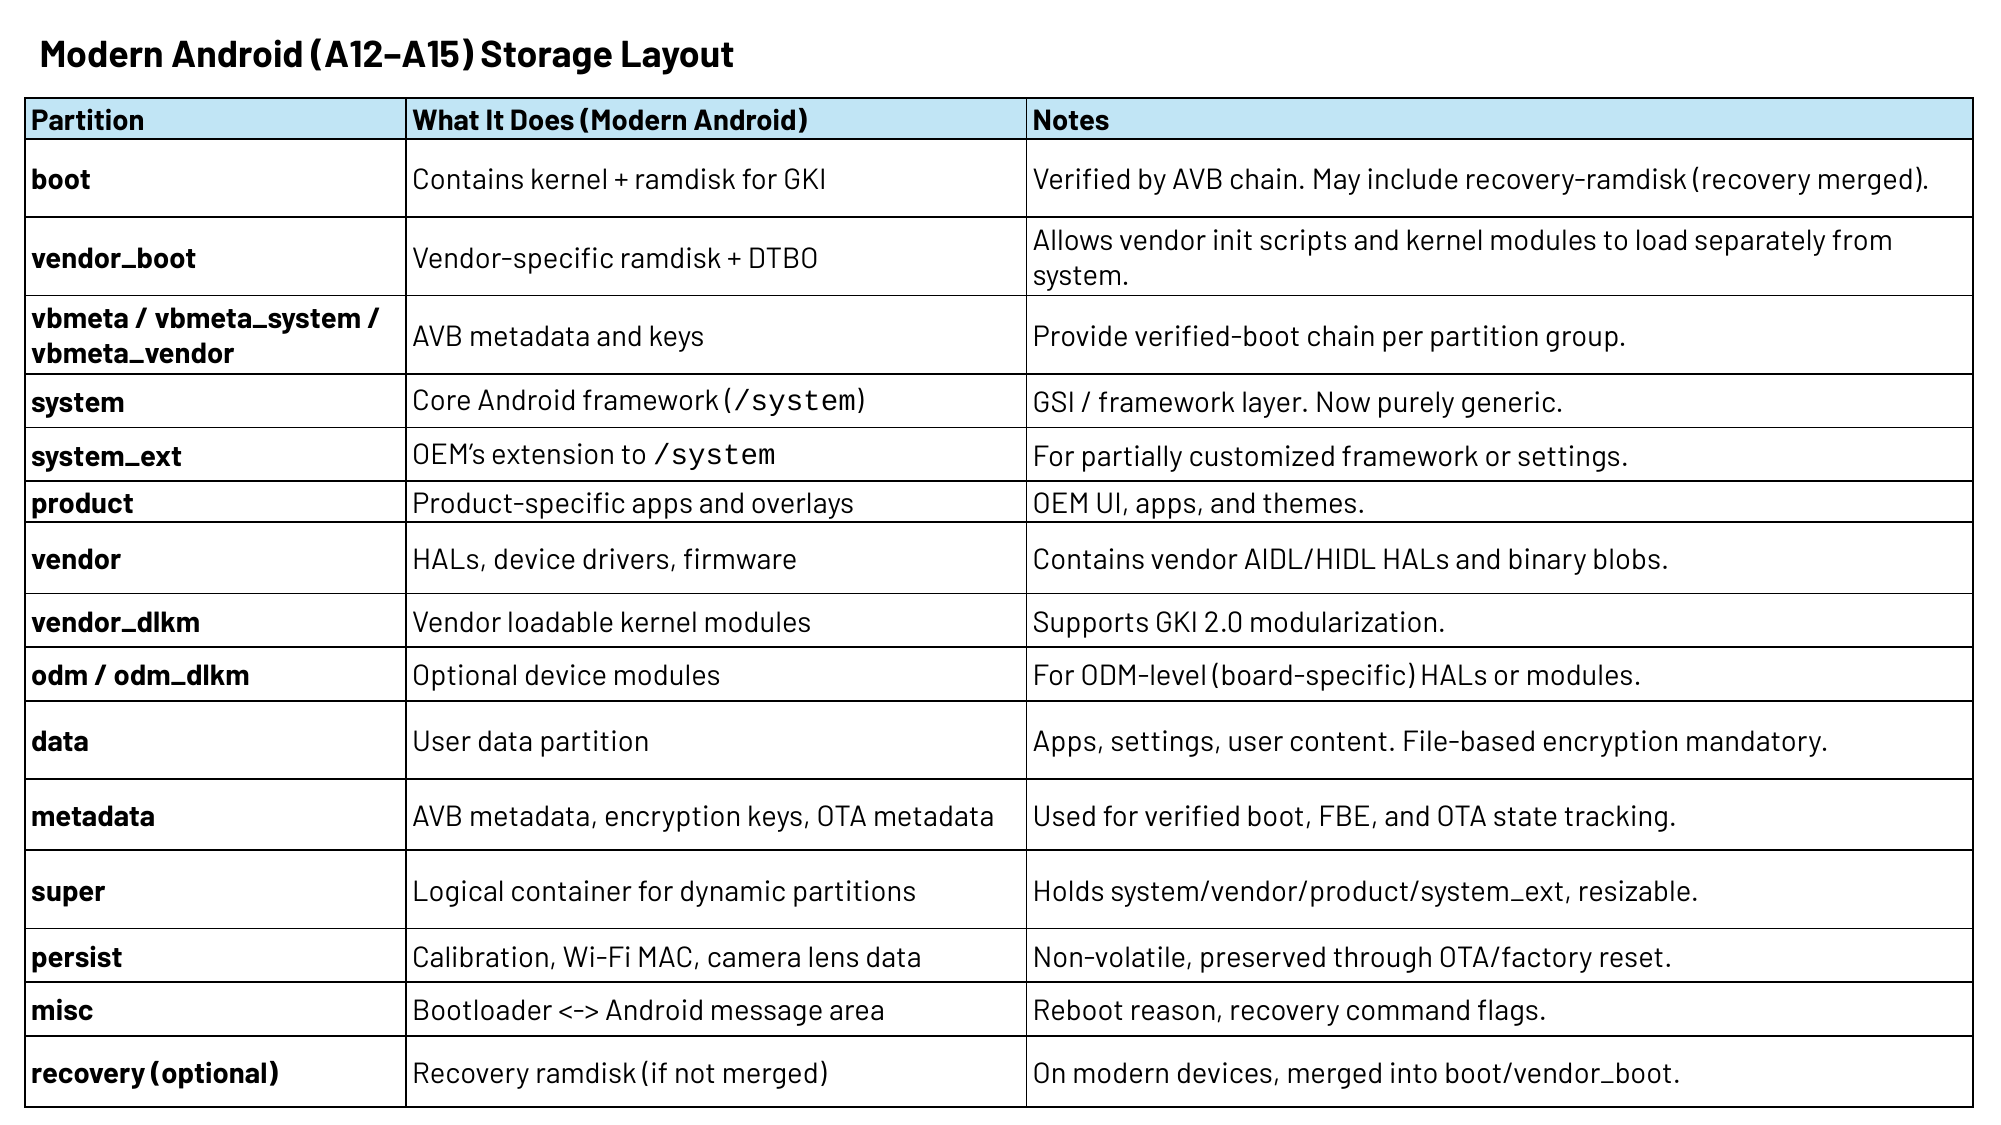

Modern Android (A12–A15) Storage Layout
| Partition | What It Does (Modern Android) | Notes |
| --- | --- | --- |
| boot | Contains kernel + ramdisk for GKI | Verified by AVB chain. May include recovery-ramdisk (recovery merged). |
| vendor\_boot | Vendor-specific ramdisk + DTBO | Allows vendor init scripts and kernel modules to load separately from system. |
| vbmeta / vbmeta\_system / vbmeta\_vendor | AVB metadata and keys | Provide verified-boot chain per partition group. |
| system | Core Android framework (/system) | GSI / framework layer. Now purely generic. |
| system\_ext | OEM’s extension to /system | For partially customized framework or settings. |
| product | Product-specific apps and overlays | OEM UI, apps, and themes. |
| vendor | HALs, device drivers, firmware | Contains vendor AIDL/HIDL HALs and binary blobs. |
| vendor\_dlkm | Vendor loadable kernel modules | Supports GKI 2.0 modularization. |
| odm / odm\_dlkm | Optional device modules | For ODM-level (board-specific) HALs or modules. |
| data | User data partition | Apps, settings, user content. File-based encryption mandatory. |
| metadata | AVB metadata, encryption keys, OTA metadata | Used for verified boot, FBE, and OTA state tracking. |
| super | Logical container for dynamic partitions | Holds system/vendor/product/system\_ext, resizable. |
| persist | Calibration, Wi-Fi MAC, camera lens data | Non-volatile, preserved through OTA/factory reset. |
| misc | Bootloader <-> Android message area | Reboot reason, recovery command flags. |
| recovery (optional) | Recovery ramdisk (if not merged) | On modern devices, merged into boot/vendor\_boot. |